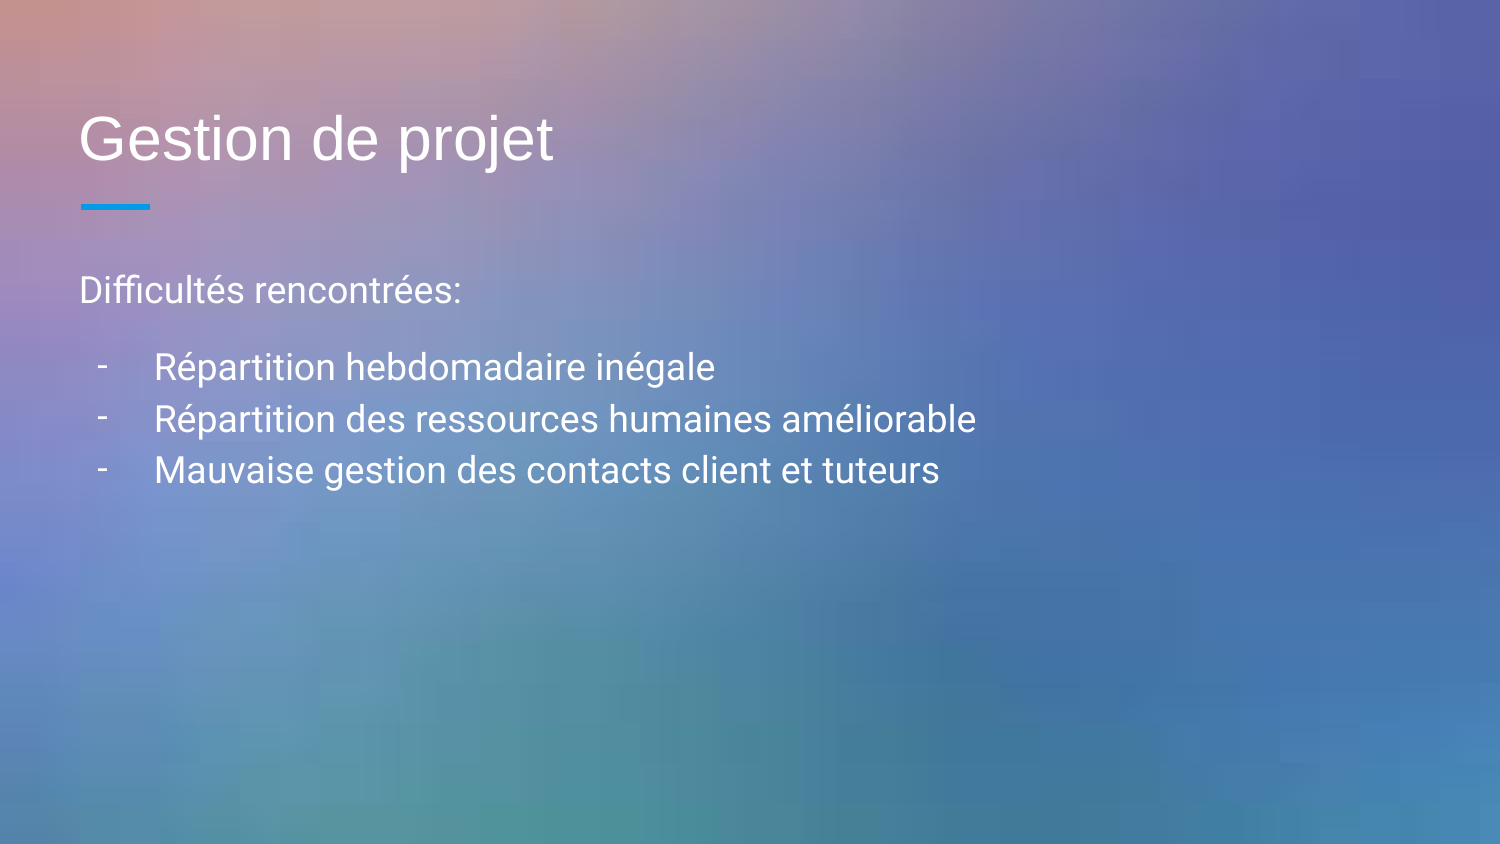

# Gestion de projet
Difficultés rencontrées:
Répartition hebdomadaire inégale
Répartition des ressources humaines améliorable
Mauvaise gestion des contacts client et tuteurs